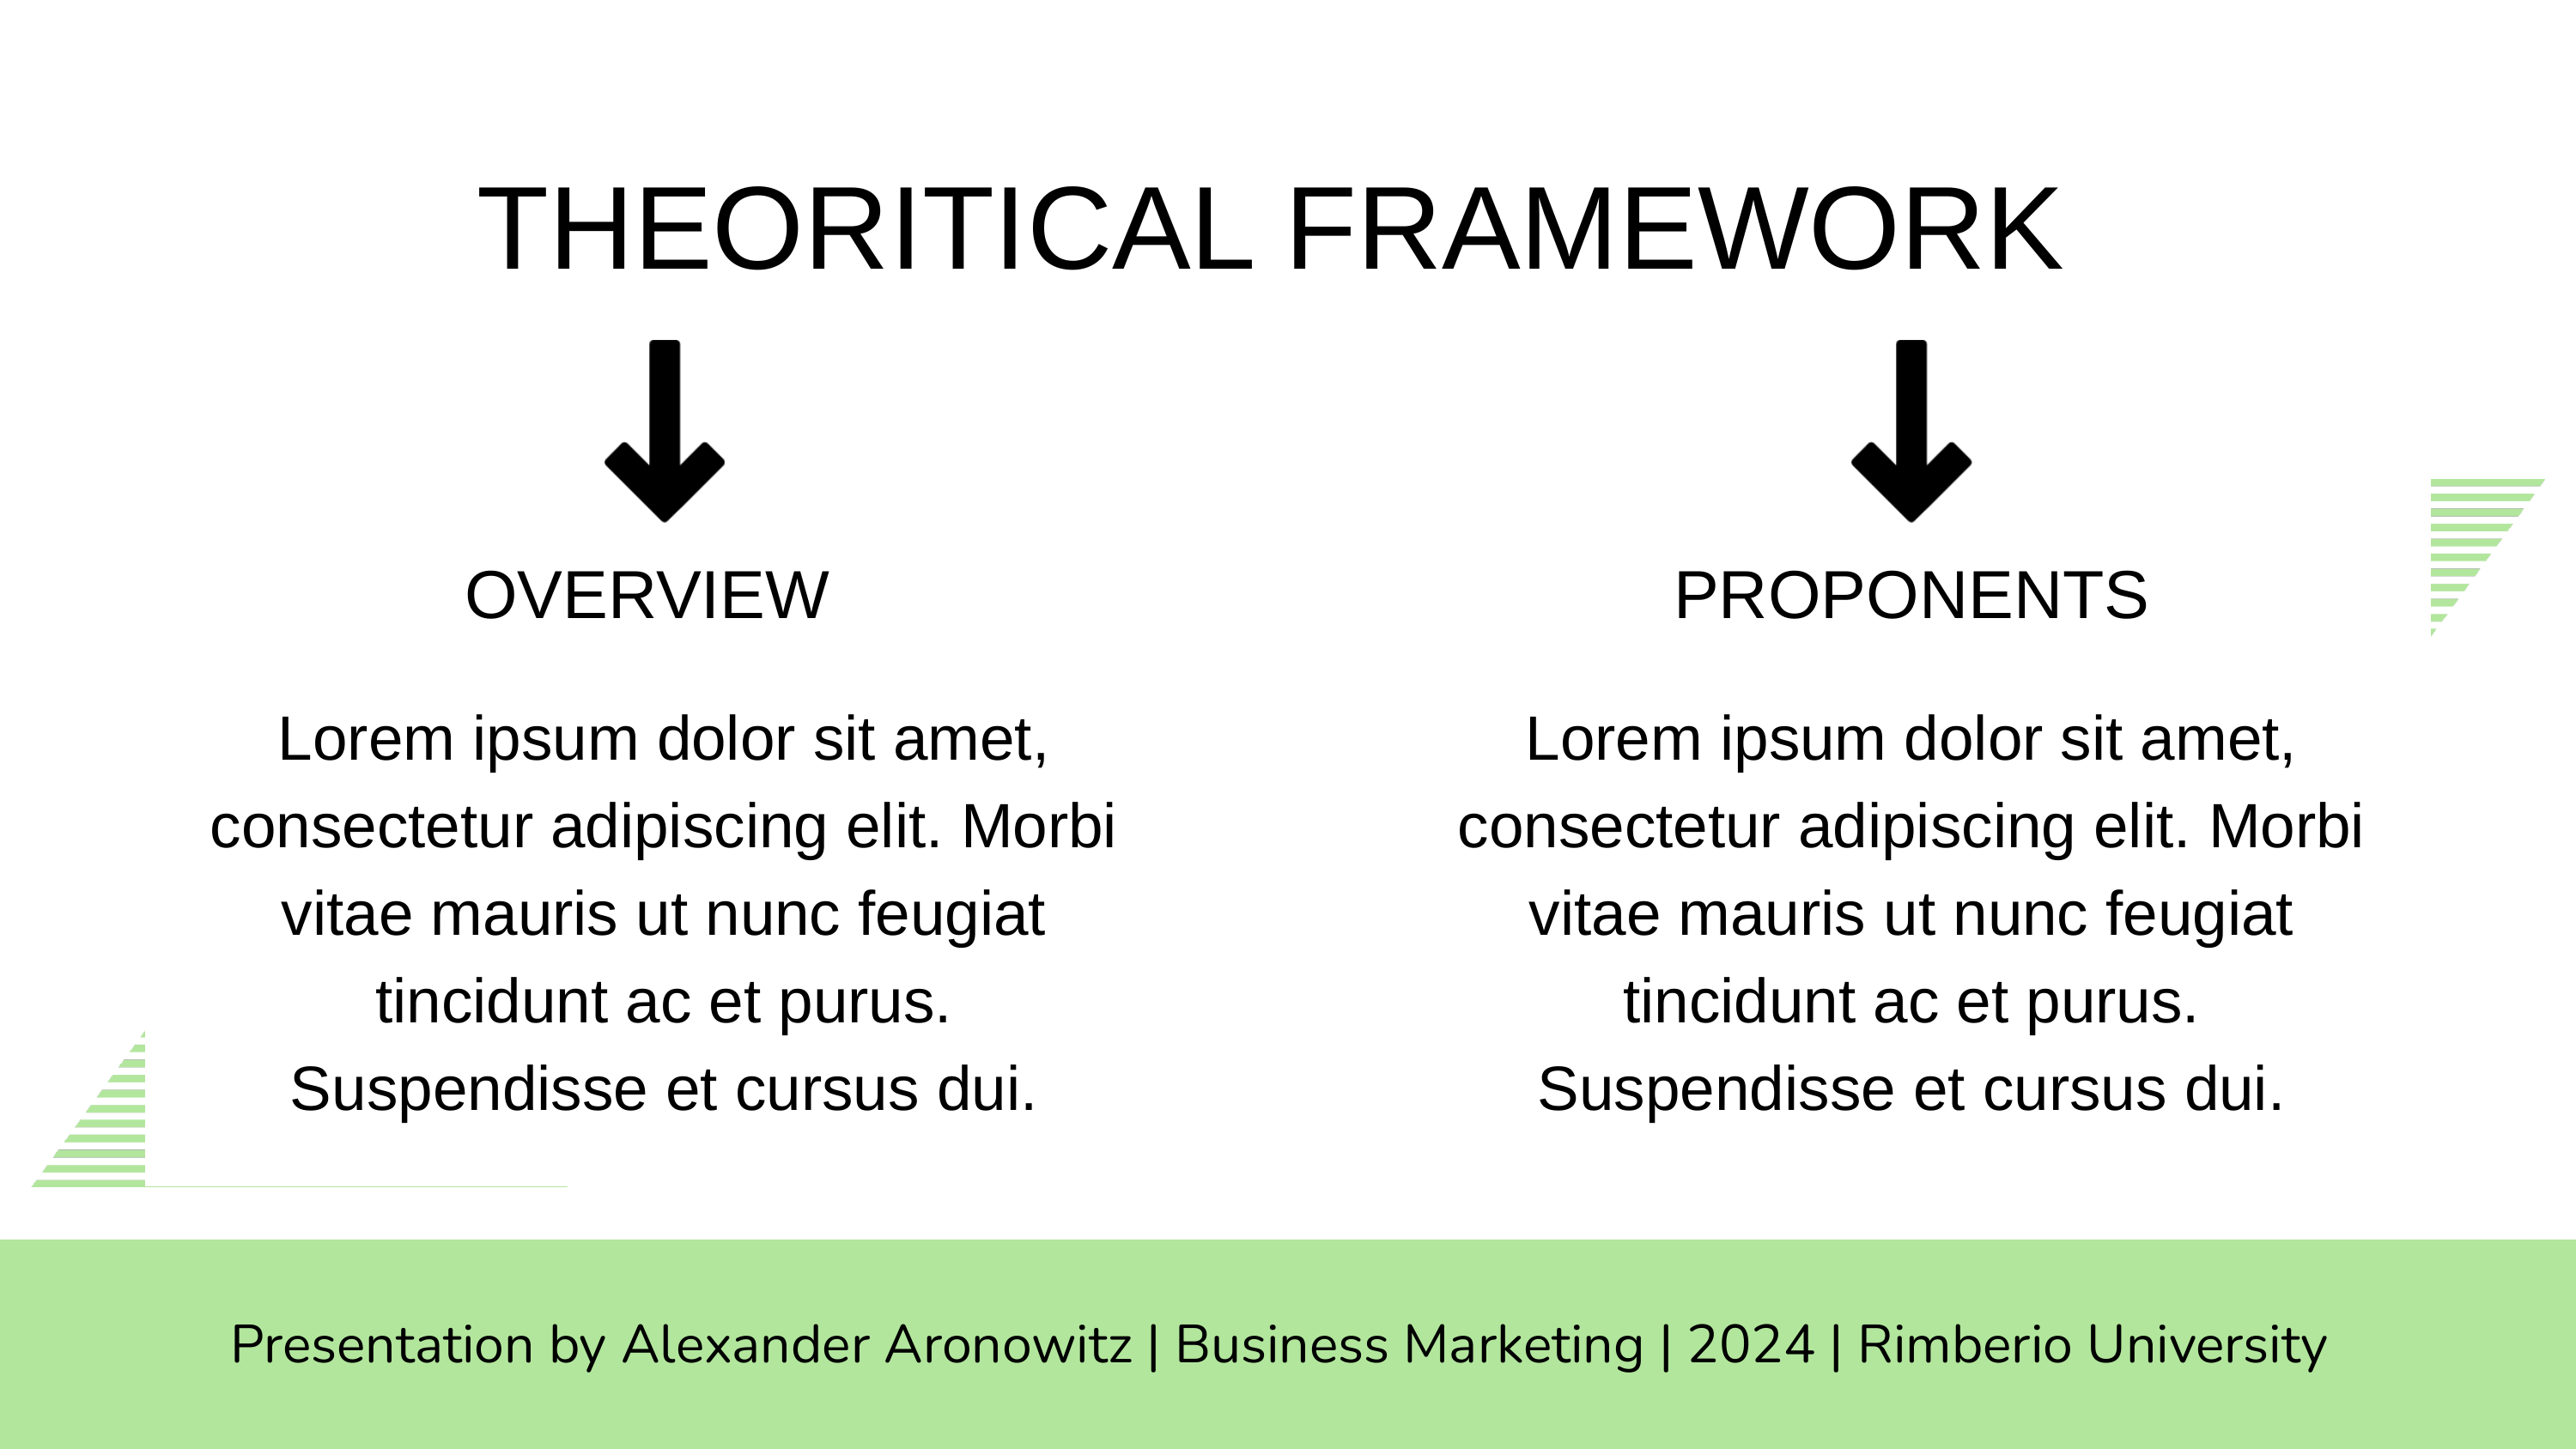

THEORITICAL FRAMEWORK

OVERVIEW
PROPONENTS
Lorem ipsum dolor sit amet, consectetur adipiscing elit. Morbi vitae mauris ut nunc feugiat tincidunt ac et purus. Suspendisse et cursus dui.
Lorem ipsum dolor sit amet, consectetur adipiscing elit. Morbi vitae mauris ut nunc feugiat tincidunt ac et purus. Suspendisse et cursus dui.

Presentation by Alexander Aronowitz | Business Marketing | 2024 | Rimberio University